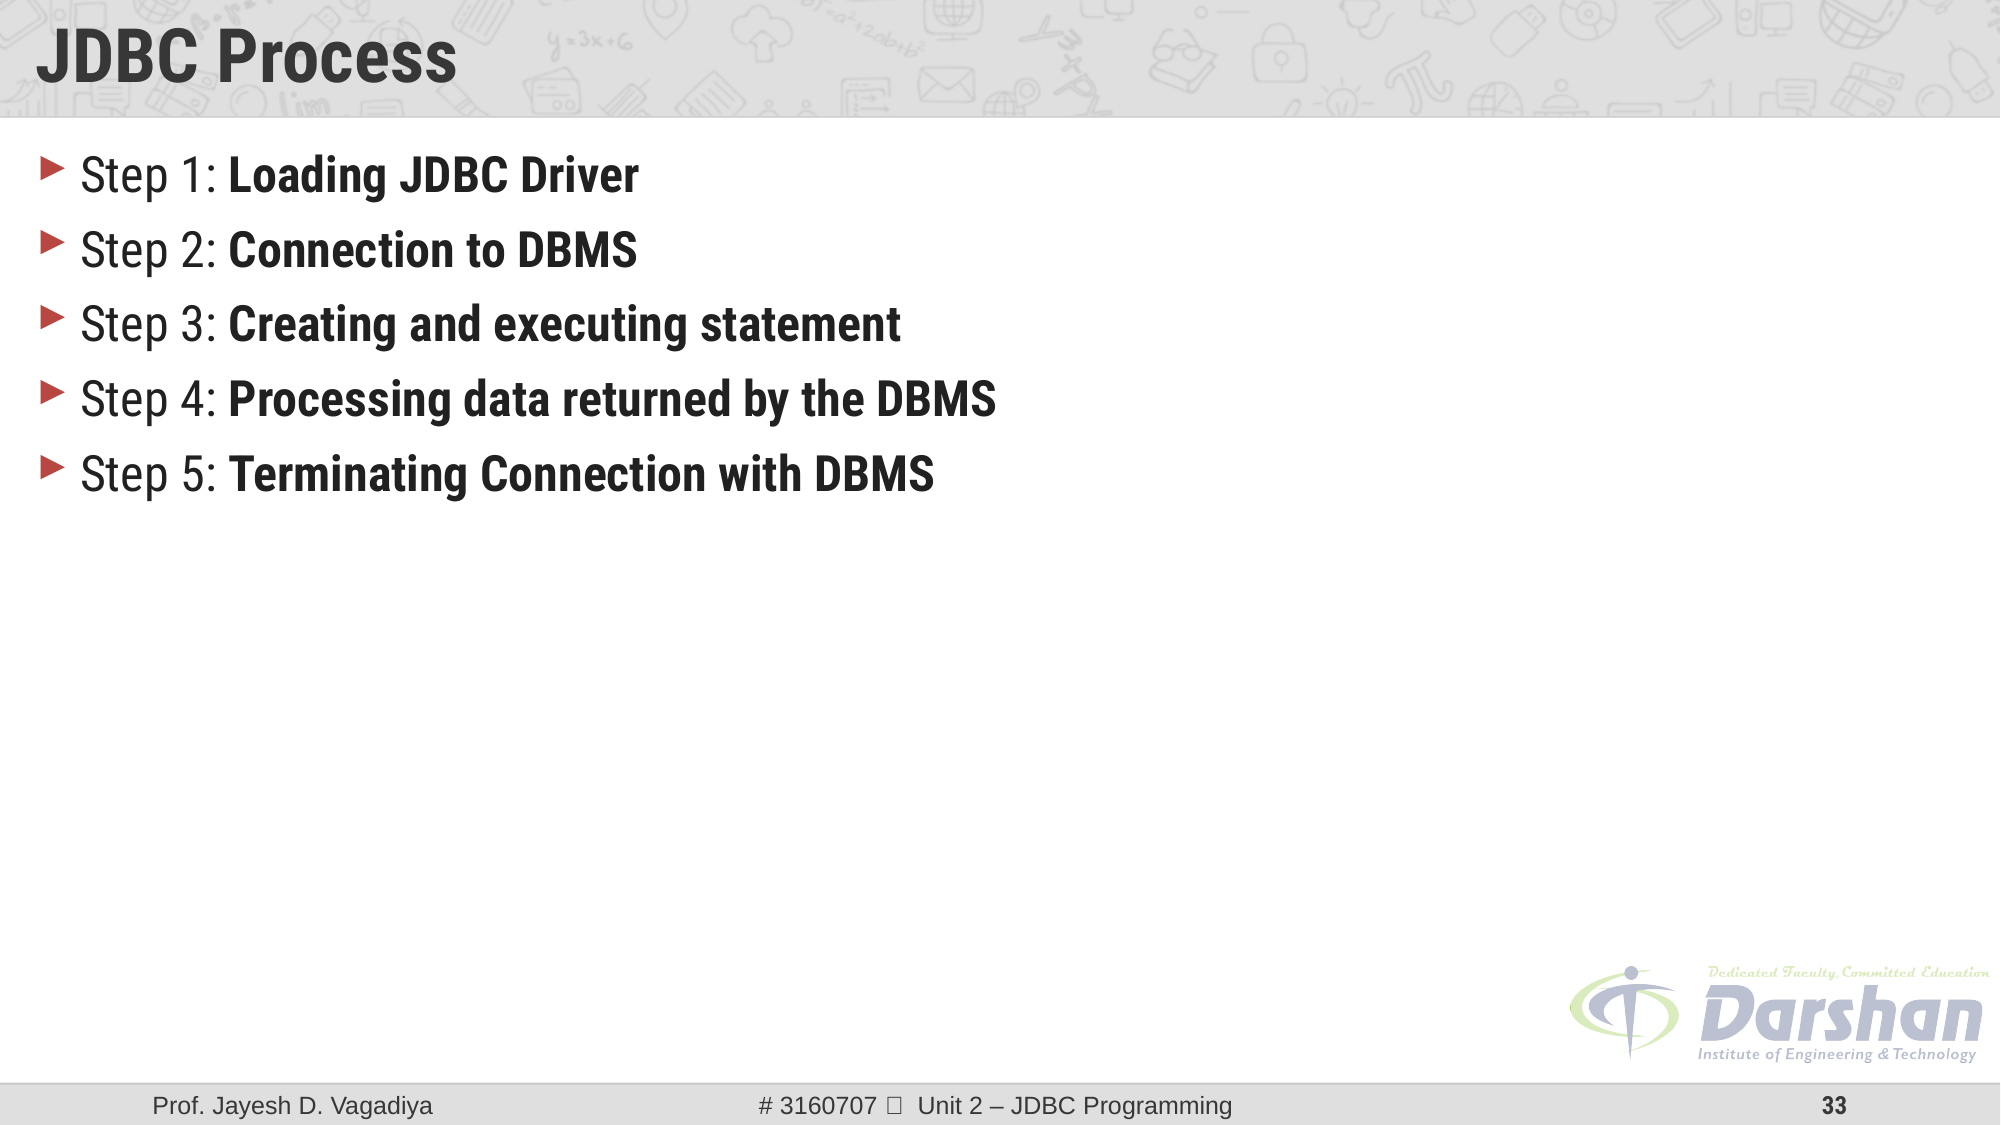

# JDBC Process
Step 1: Loading JDBC Driver
Step 2: Connection to DBMS
Step 3: Creating and executing statement
Step 4: Processing data returned by the DBMS
Step 5: Terminating Connection with DBMS